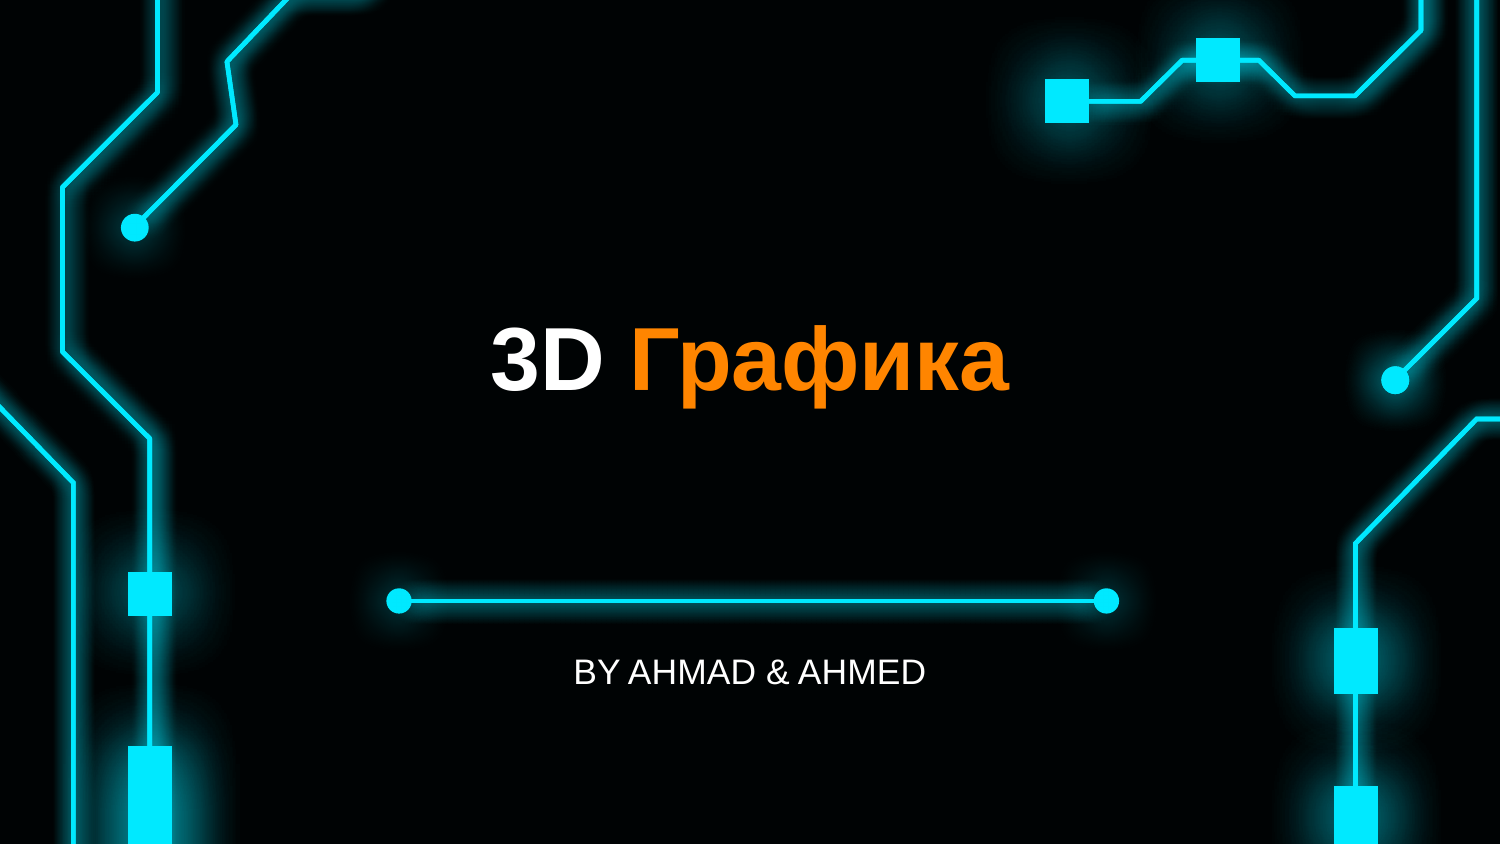

# 3D Графика

BY AHMAD & AHMED